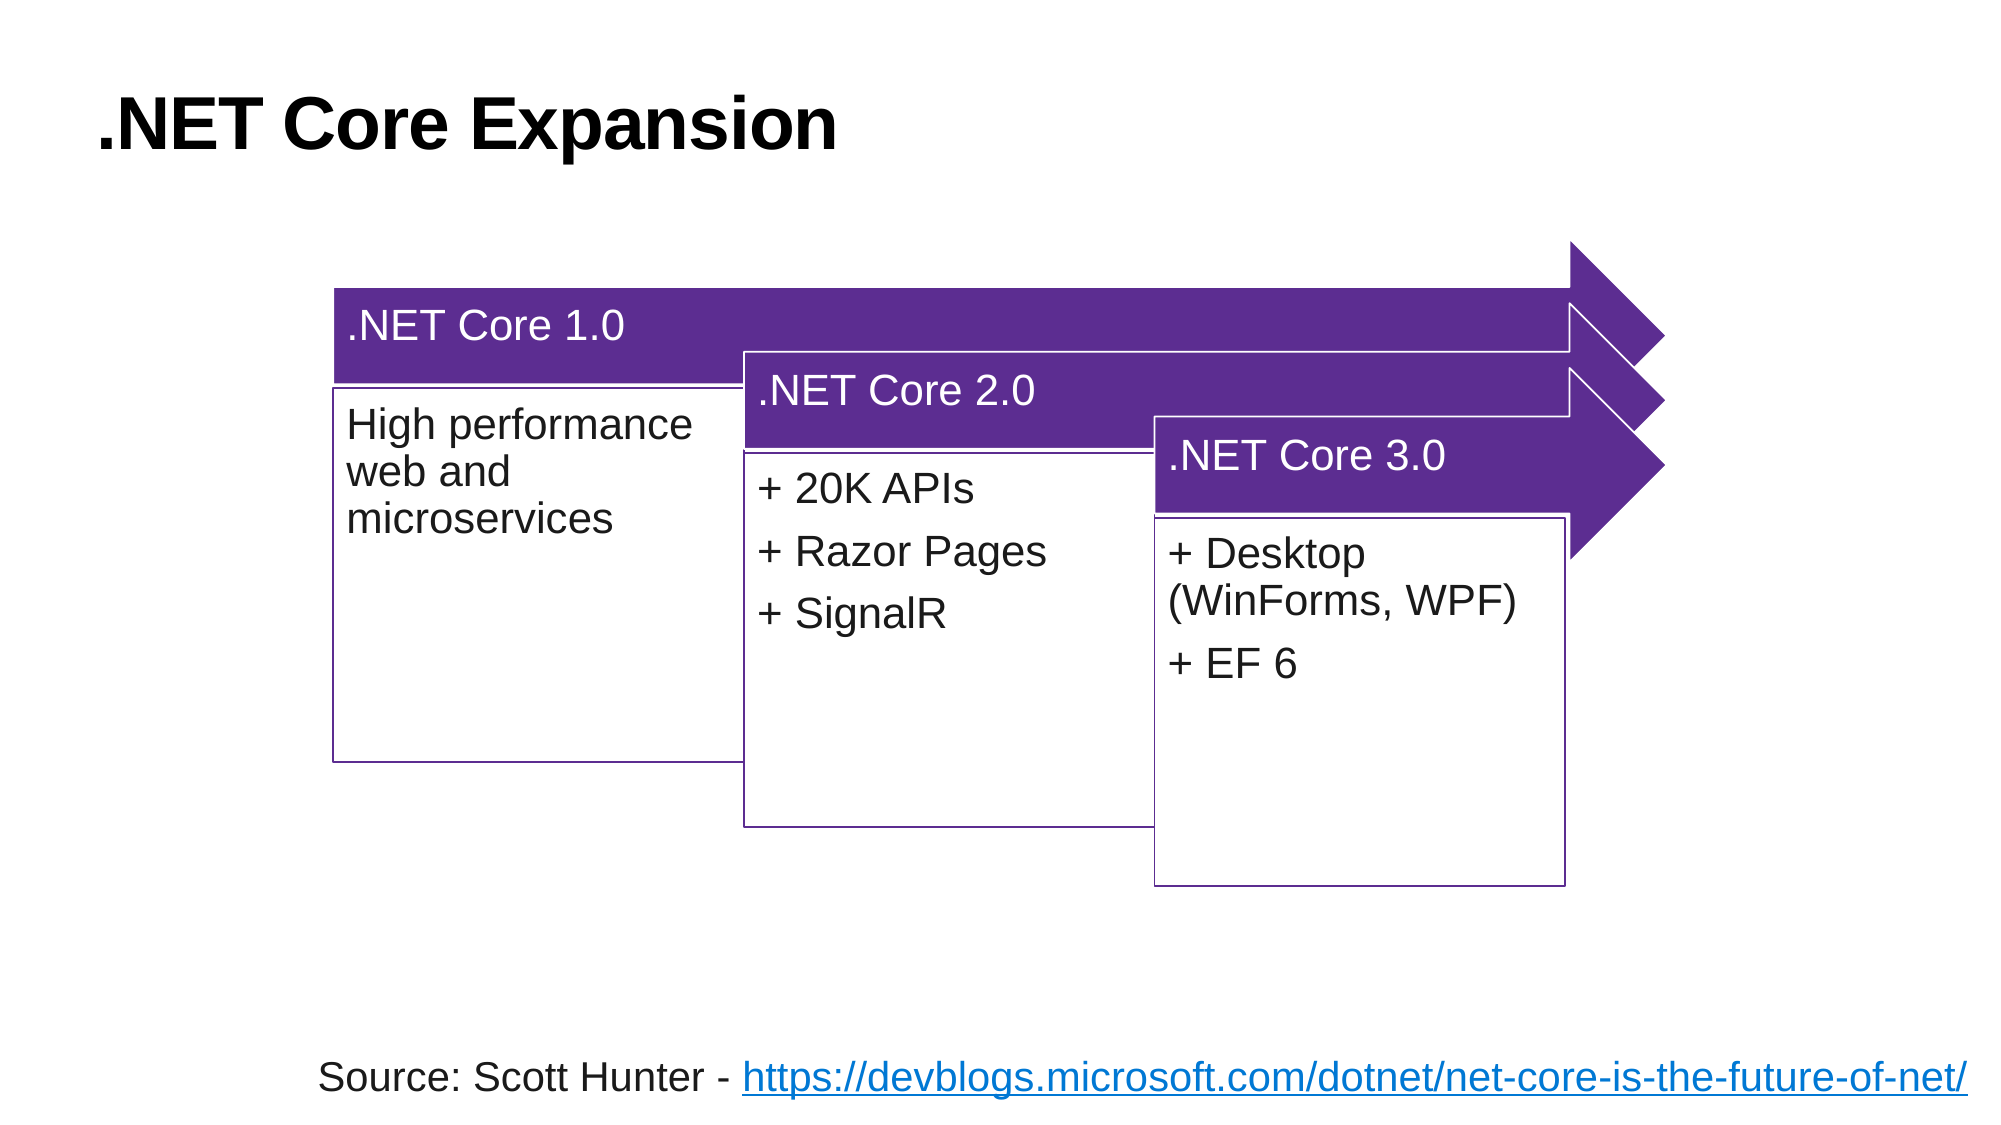

# .NET Core Expansion
.NET Core 1.0
High performance web and microservices
.NET Core 2.0
+ 20K APIs
+ Razor Pages
+ SignalR
.NET Core 3.0
+ Desktop (WinForms, WPF)
+ EF 6
Source: Scott Hunter - https://devblogs.microsoft.com/dotnet/net-core-is-the-future-of-net/